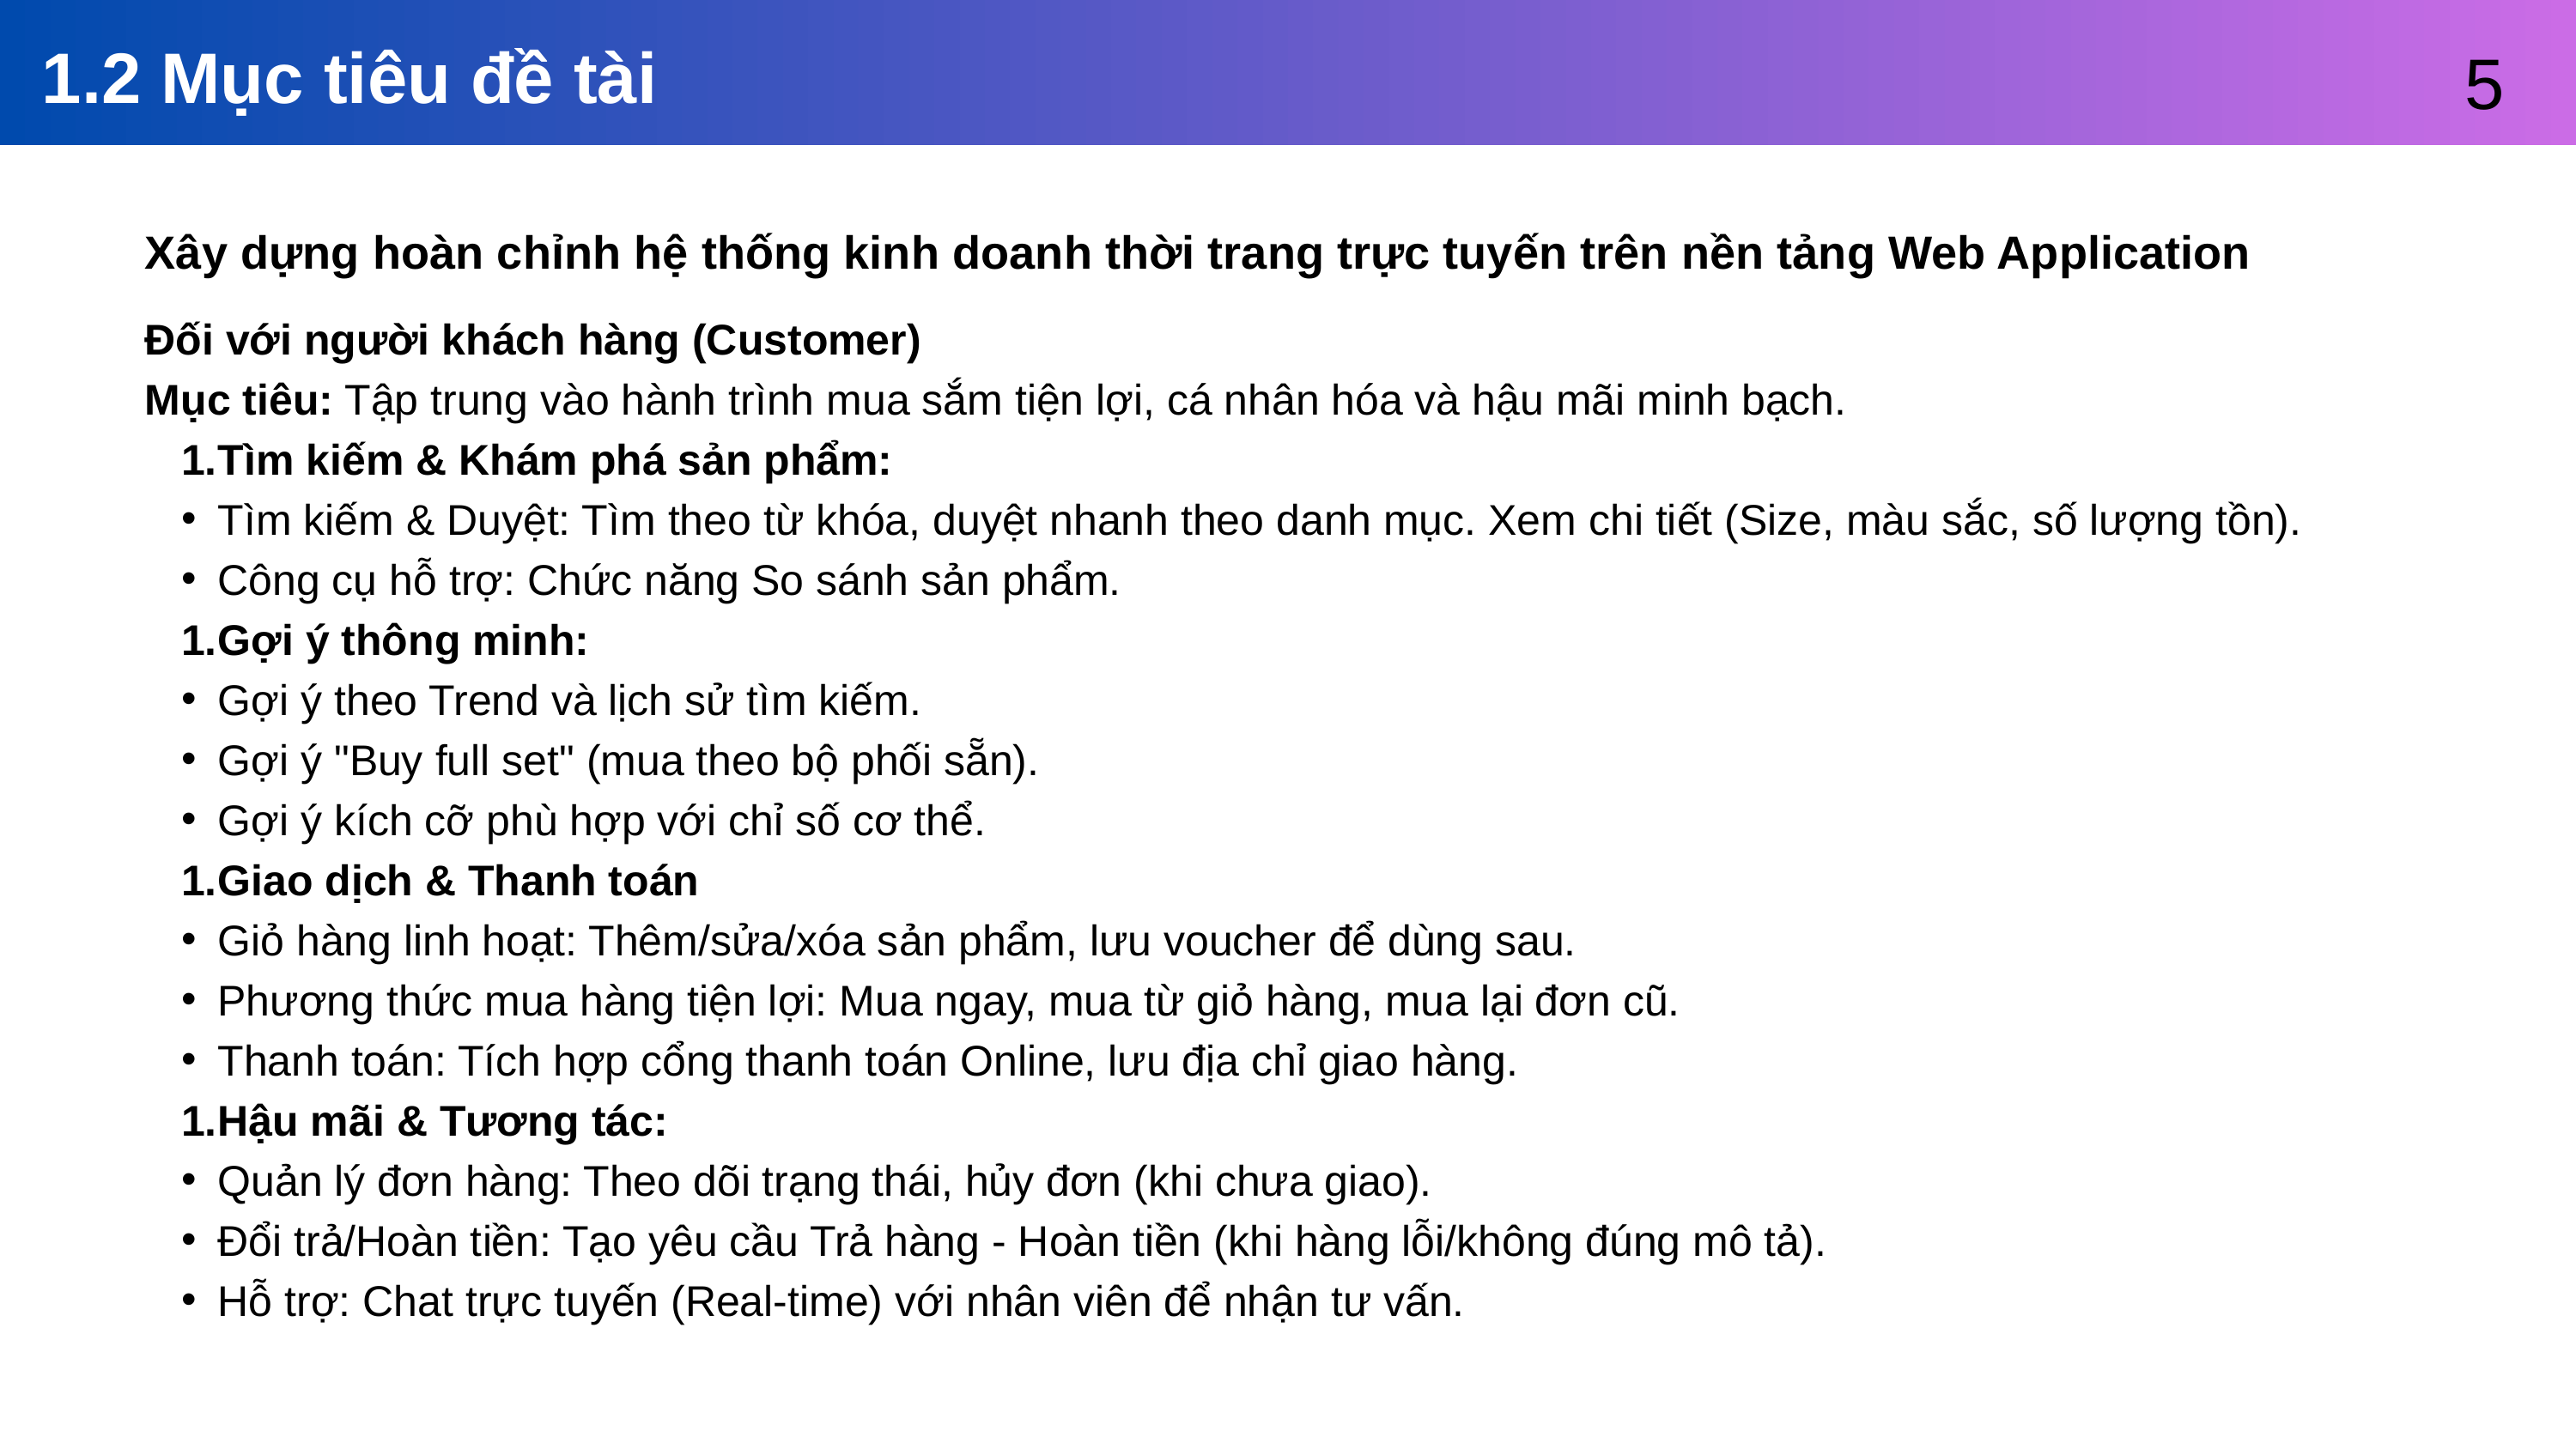

5
1.2 Mục tiêu đề tài
Xây dựng hoàn chỉnh hệ thống kinh doanh thời trang trực tuyến trên nền tảng Web Application
Đối với người khách hàng (Customer)
Mục tiêu: Tập trung vào hành trình mua sắm tiện lợi, cá nhân hóa và hậu mãi minh bạch.
Tìm kiếm & Khám phá sản phẩm:
Tìm kiếm & Duyệt: Tìm theo từ khóa, duyệt nhanh theo danh mục. Xem chi tiết (Size, màu sắc, số lượng tồn).
Công cụ hỗ trợ: Chức năng So sánh sản phẩm.
Gợi ý thông minh:
Gợi ý theo Trend và lịch sử tìm kiếm.
Gợi ý "Buy full set" (mua theo bộ phối sẵn).
Gợi ý kích cỡ phù hợp với chỉ số cơ thể.
Giao dịch & Thanh toán
Giỏ hàng linh hoạt: Thêm/sửa/xóa sản phẩm, lưu voucher để dùng sau.
Phương thức mua hàng tiện lợi: Mua ngay, mua từ giỏ hàng, mua lại đơn cũ.
Thanh toán: Tích hợp cổng thanh toán Online, lưu địa chỉ giao hàng.
Hậu mãi & Tương tác:
Quản lý đơn hàng: Theo dõi trạng thái, hủy đơn (khi chưa giao).
Đổi trả/Hoàn tiền: Tạo yêu cầu Trả hàng - Hoàn tiền (khi hàng lỗi/không đúng mô tả).
Hỗ trợ: Chat trực tuyến (Real-time) với nhân viên để nhận tư vấn.